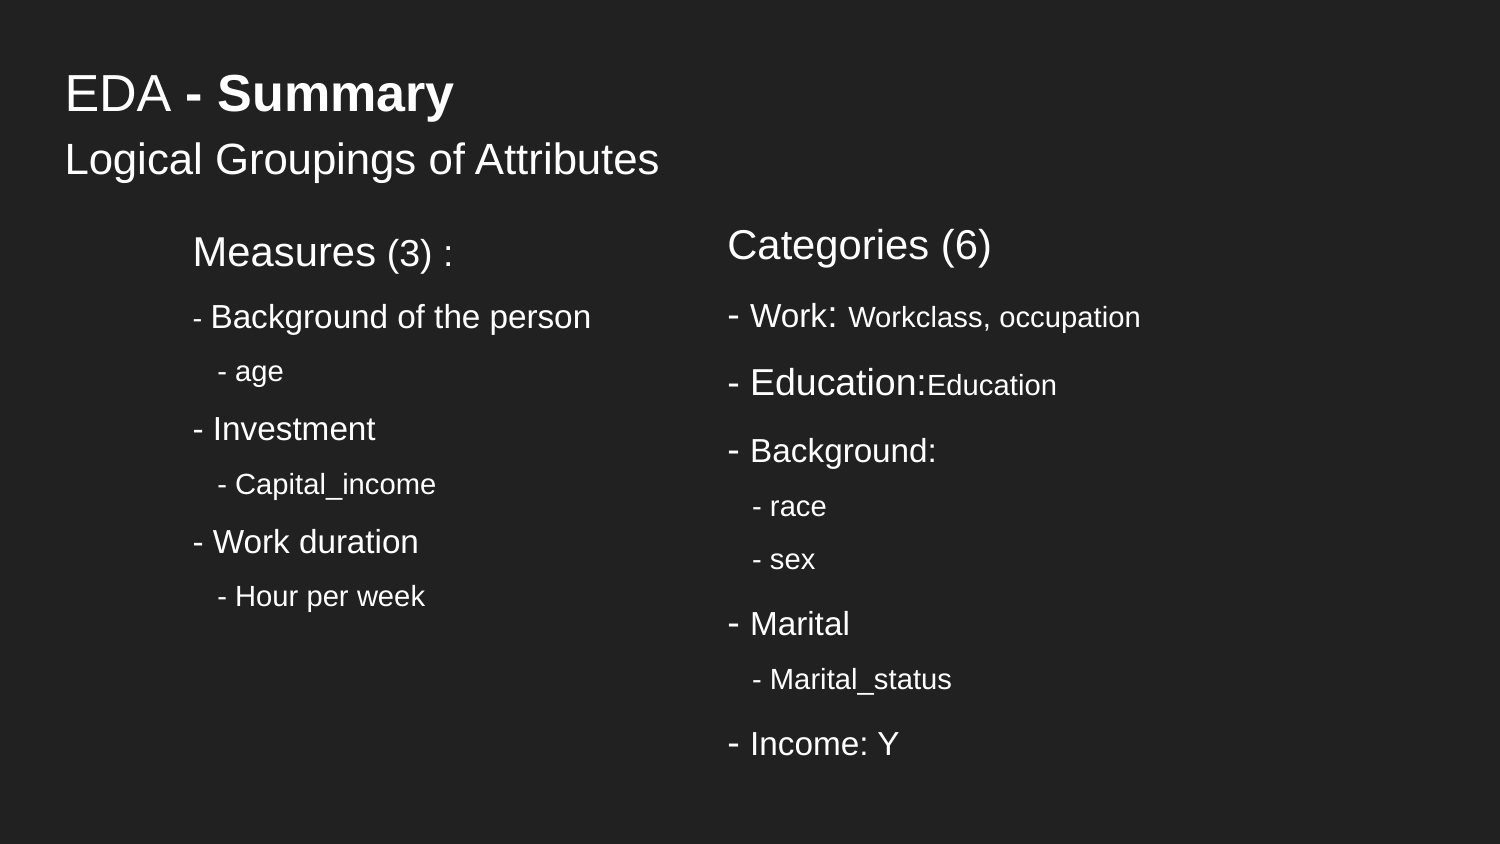

# EDA - Summary
Logical Groupings of Attributes
Measures (3) :
- Background of the person
   - age
- Investment
   - Capital_income
- Work duration
   - Hour per week
Categories (6)
- Work: Workclass, occupation
- Education:Education
- Background:
   - race
   - sex
- Marital
   - Marital_status
- Income: Y